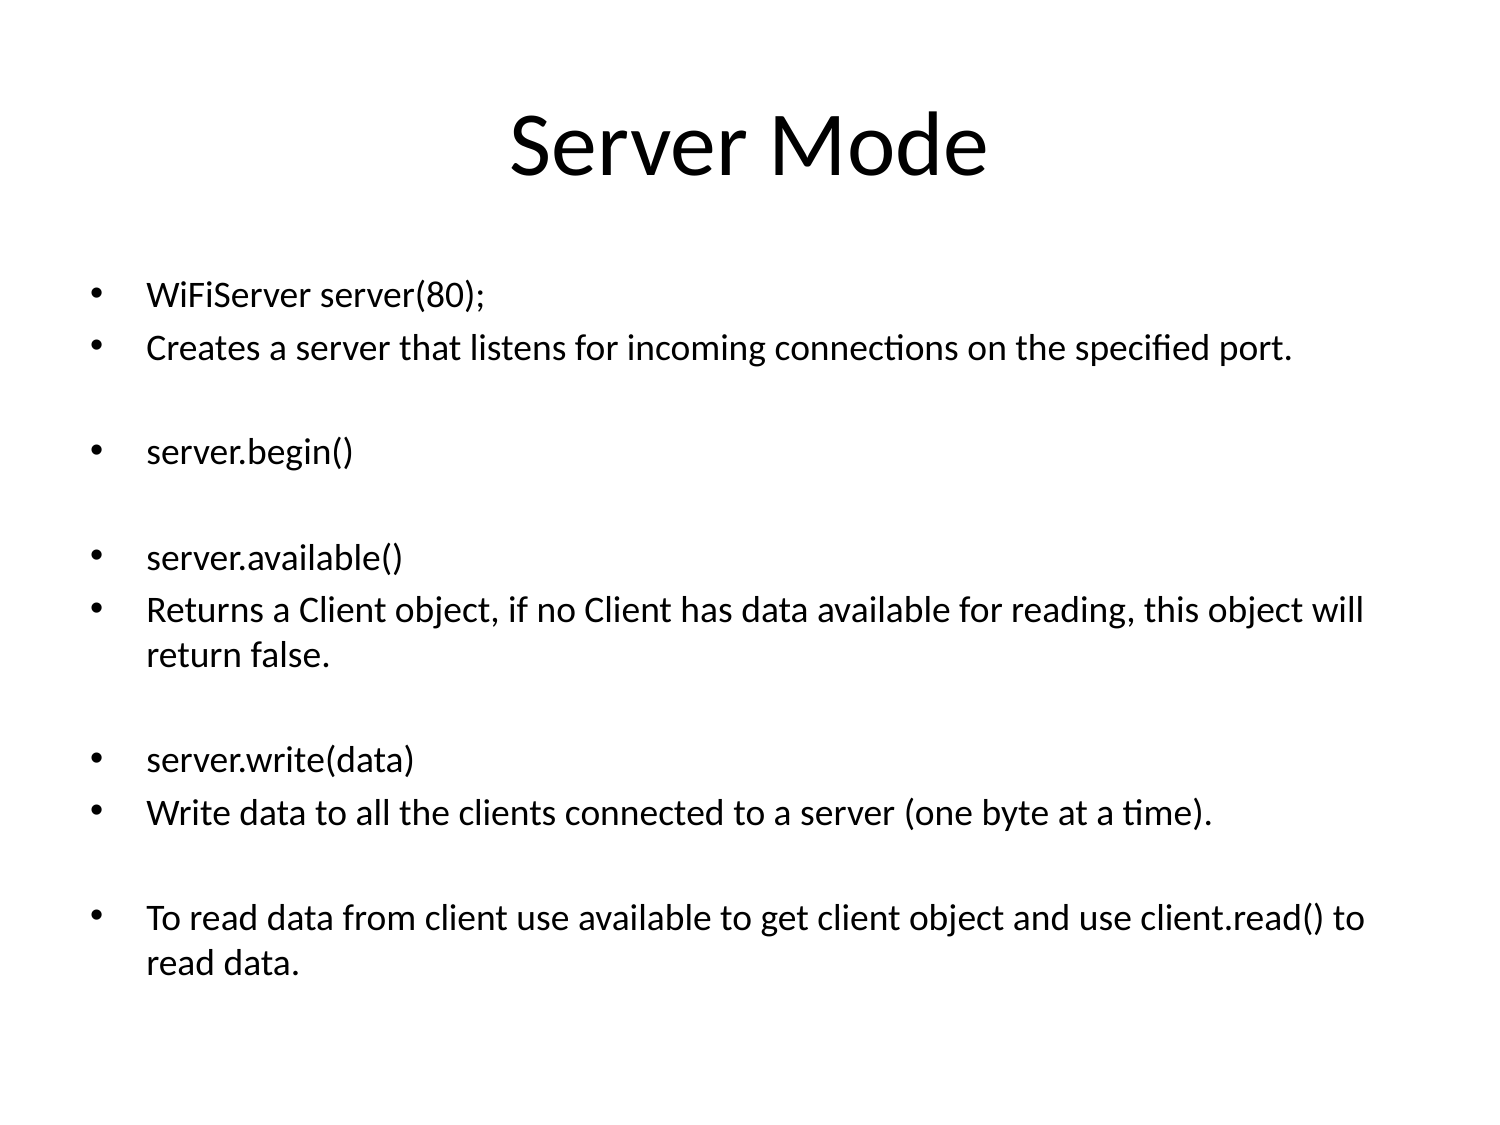

# Server Mode
WiFiServer server(80);
Creates a server that listens for incoming connections on the specified port.

server.begin()

server.available()
Returns a Client object, if no Client has data available for reading, this object will return false.

server.write(data)
Write data to all the clients connected to a server (one byte at a time).

To read data from client use available to get client object and use client.read() to read data.